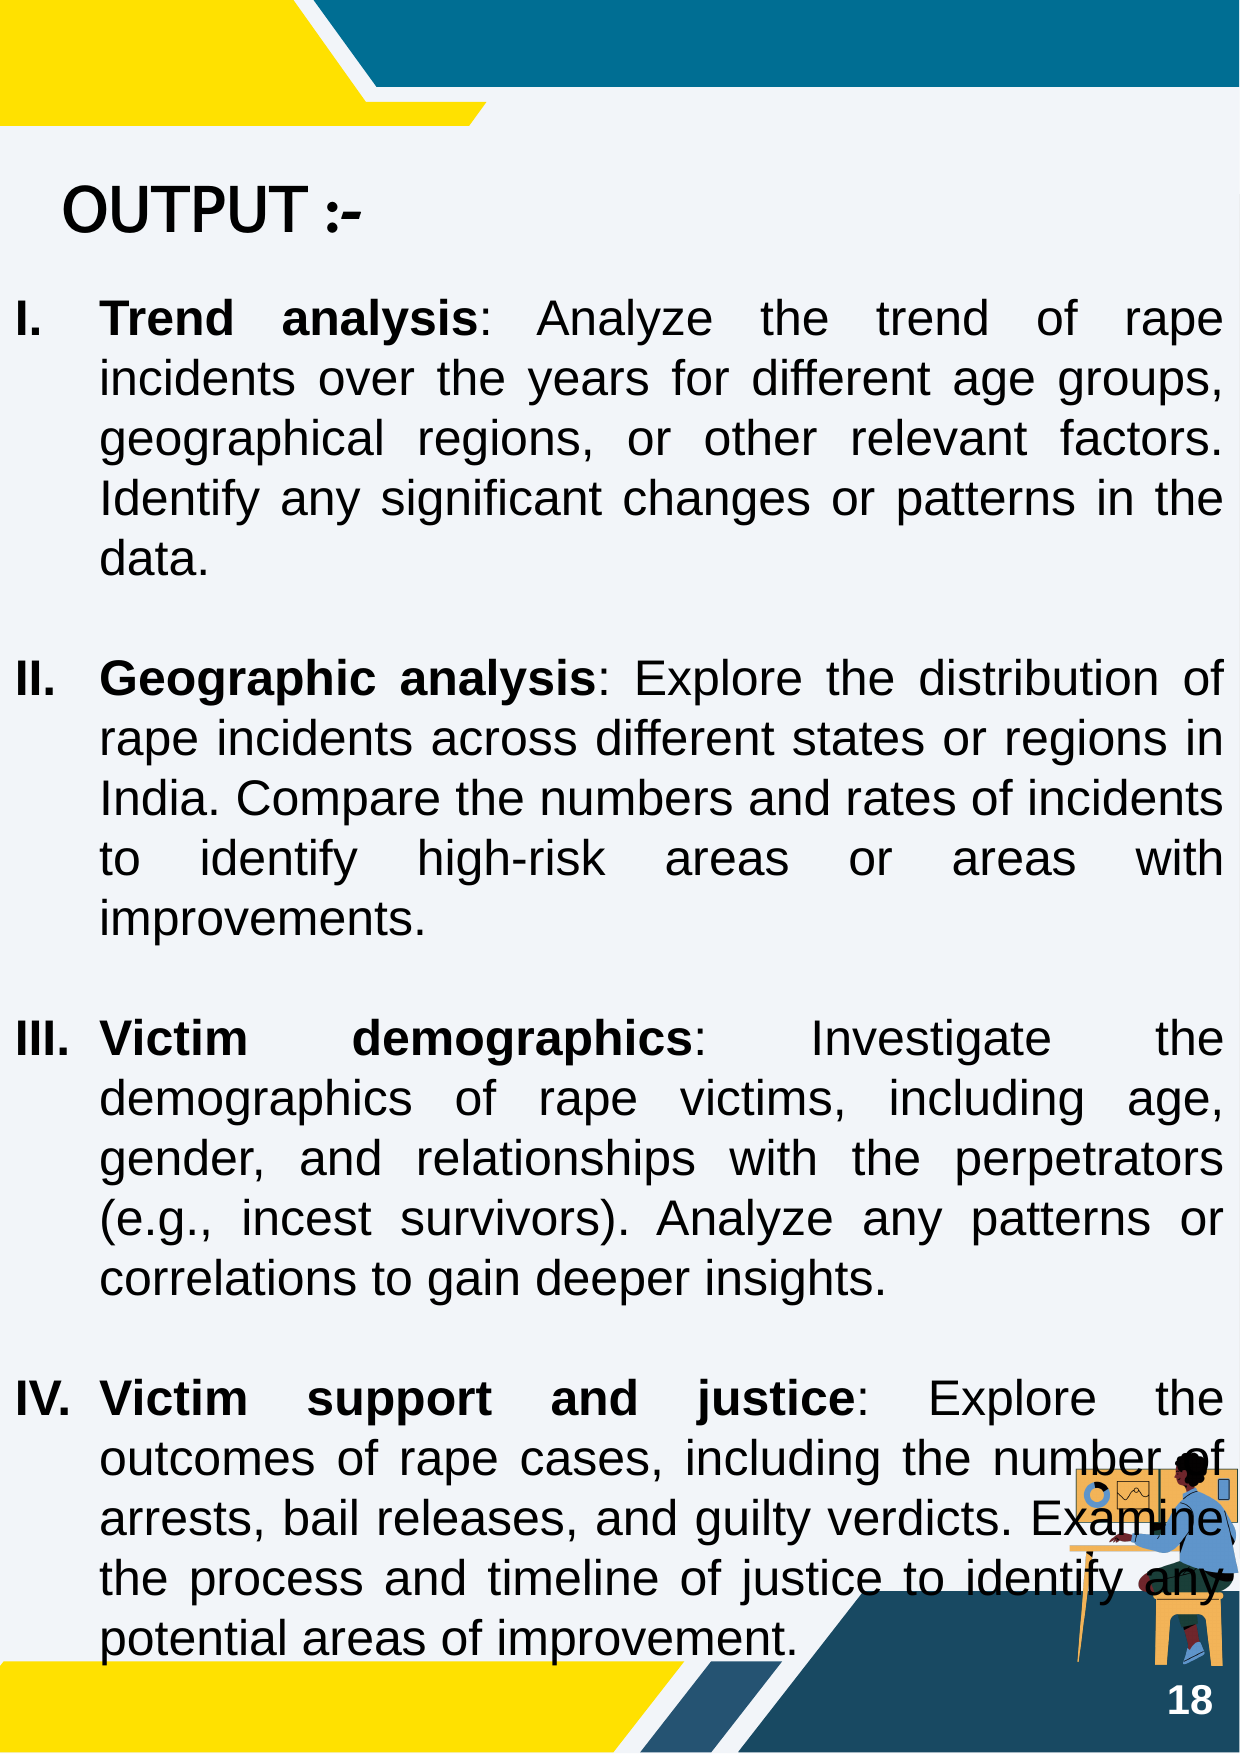

# OUTPUT :-
Trend analysis: Analyze the trend of rape incidents over the years for different age groups, geographical regions, or other relevant factors. Identify any significant changes or patterns in the data.

Geographic analysis: Explore the distribution of rape incidents across different states or regions in India. Compare the numbers and rates of incidents to identify high-risk areas or areas with improvements.

Victim demographics: Investigate the demographics of rape victims, including age, gender, and relationships with the perpetrators (e.g., incest survivors). Analyze any patterns or correlations to gain deeper insights.

Victim support and justice: Explore the outcomes of rape cases, including the number of arrests, bail releases, and guilty verdicts. Examine the process and timeline of justice to identify any potential areas of improvement.

18